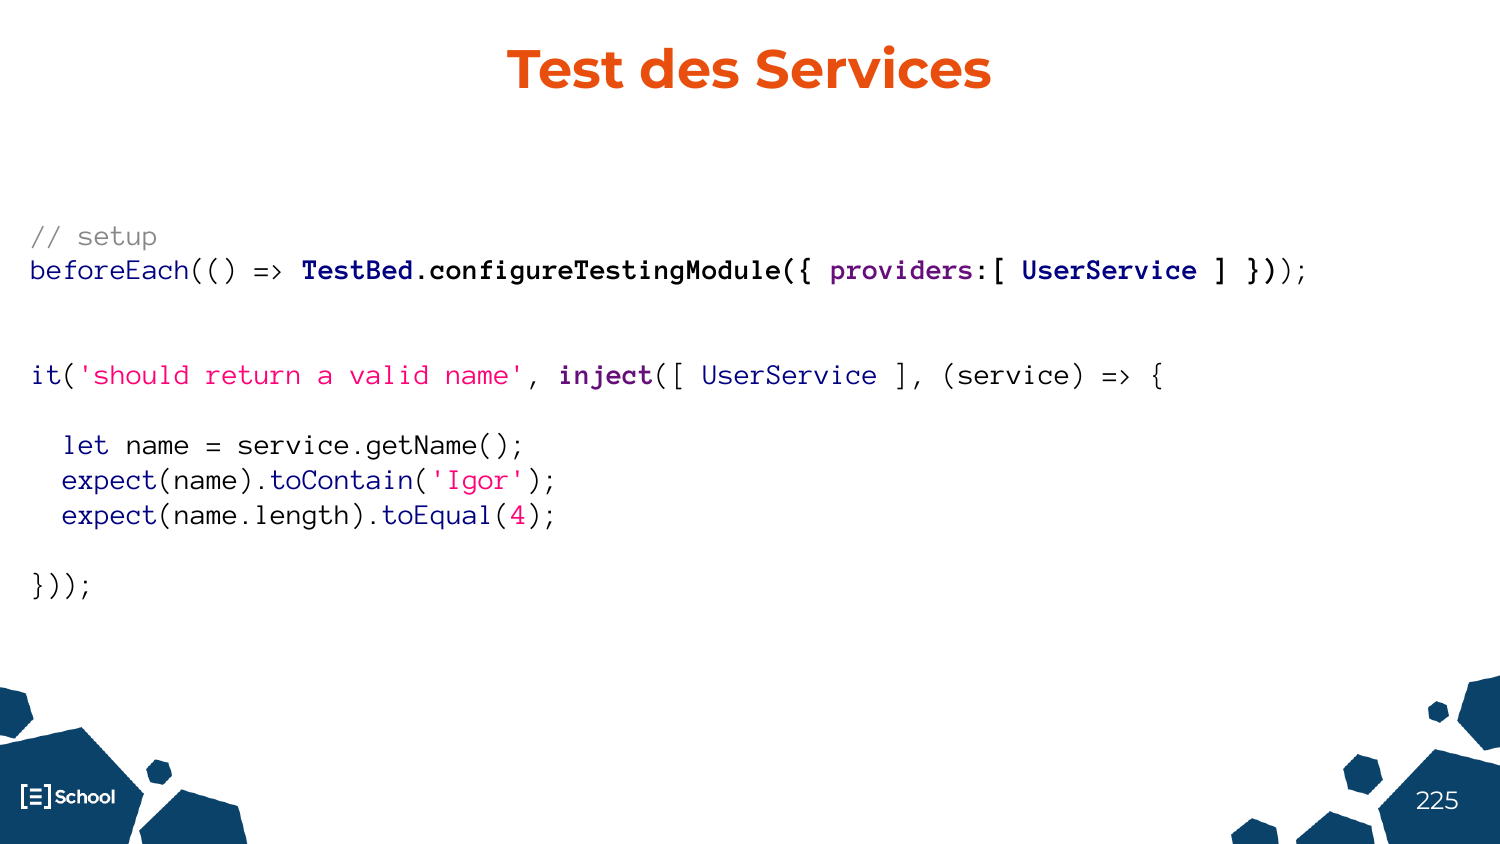

Test des Services
// setup
beforeEach(() => TestBed.configureTestingModule({ providers:[ UserService ] }));

it('should return a valid name', inject([ UserService ], (service) => {

  let name = service.getName();
  expect(name).toContain('Igor');
  expect(name.length).toEqual(4);

}));

225